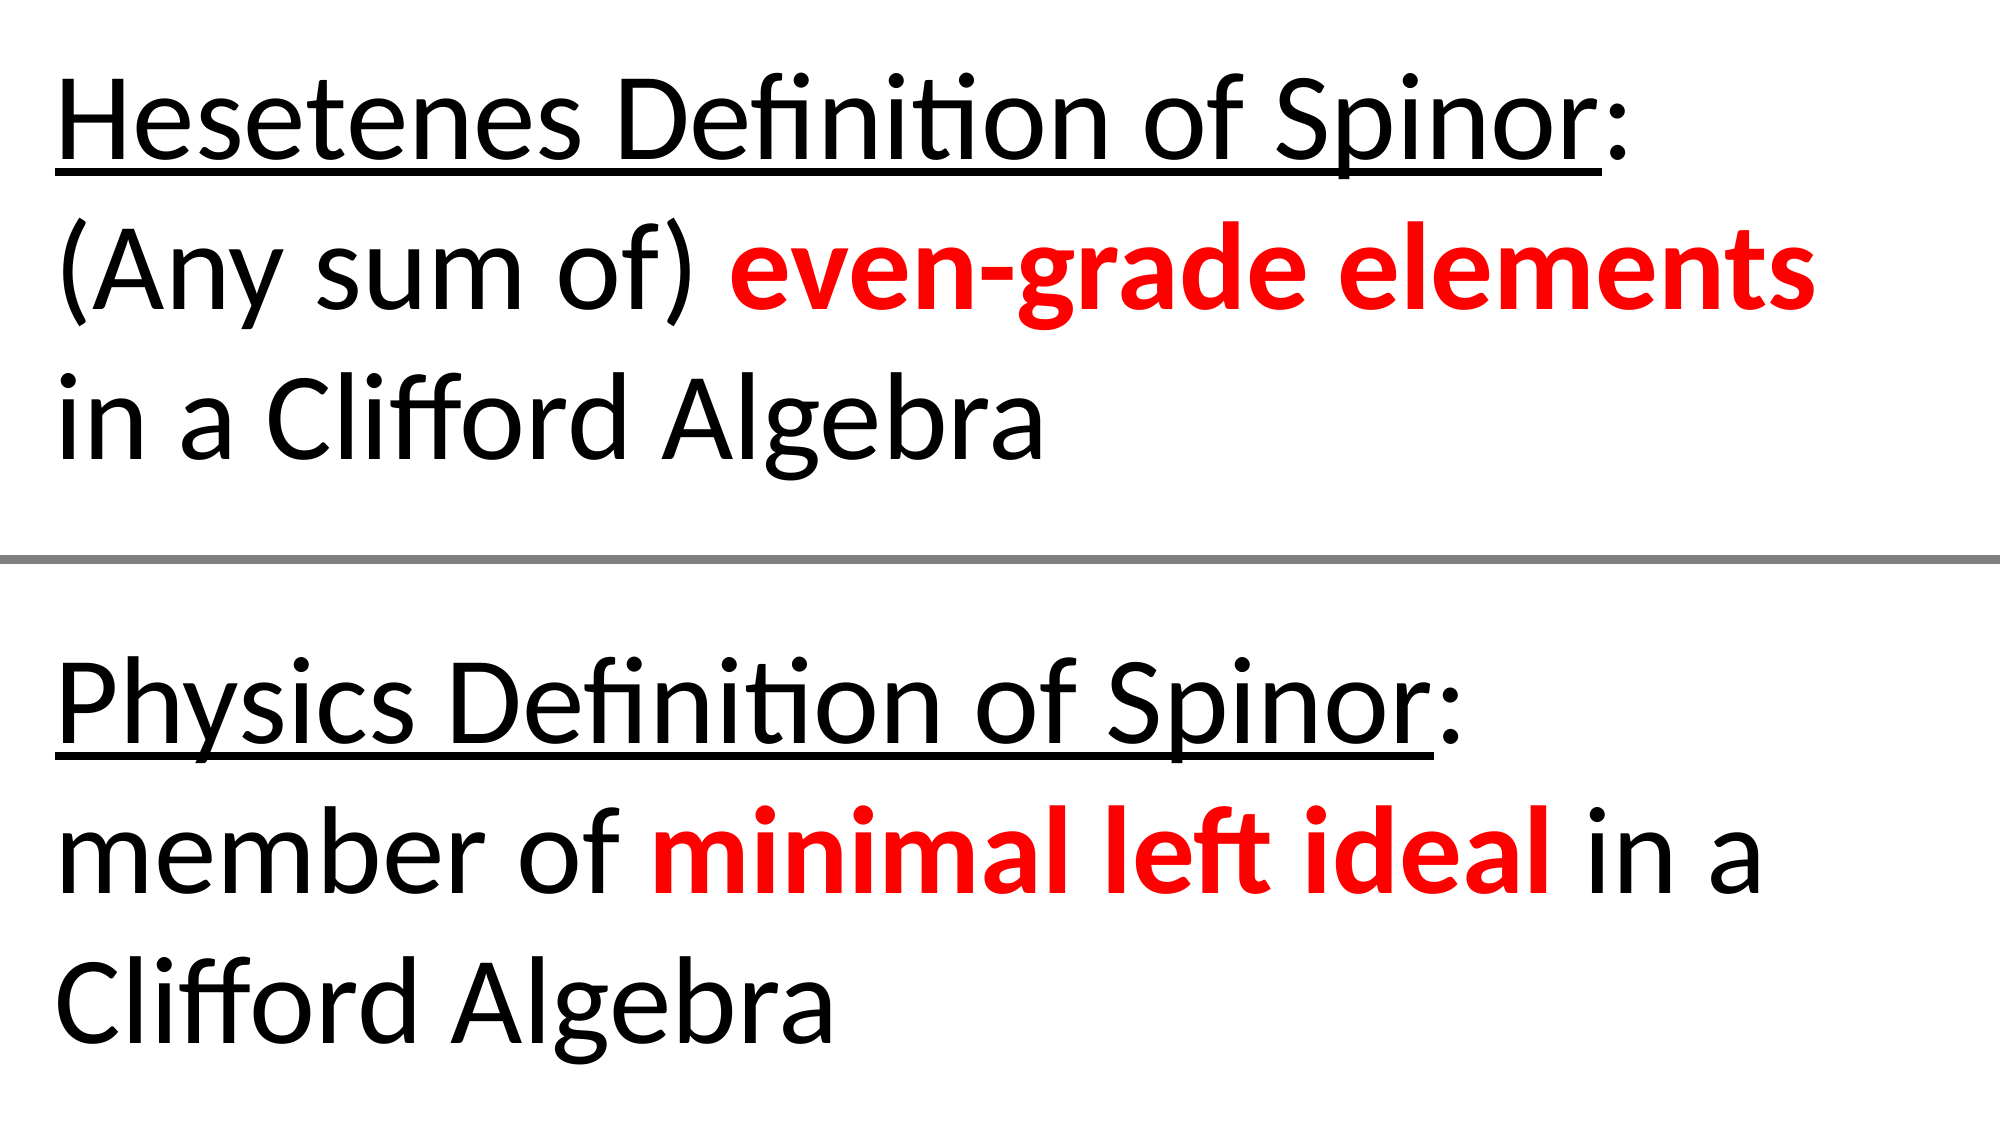

Hesetenes Definition of Spinor:
(Any sum of) even-grade elements in a Clifford Algebra
Physics Definition of Spinor:
member of minimal left ideal in a Clifford Algebra